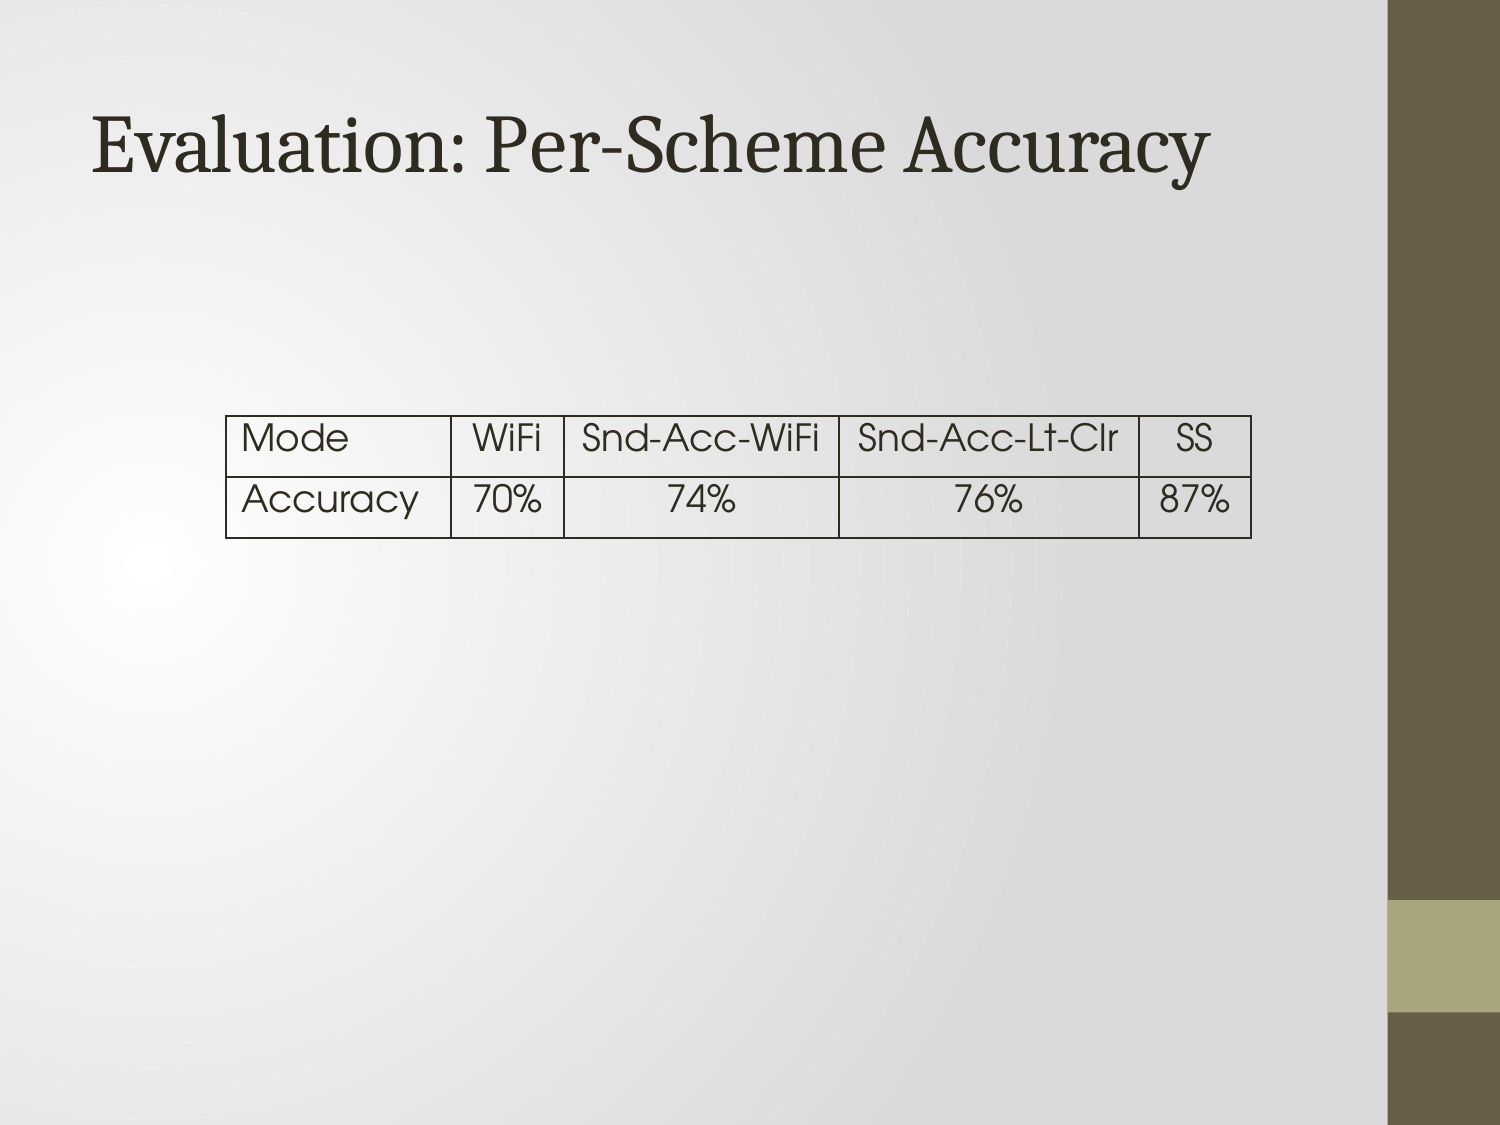

# Evaluation: Per-Scheme Accuracy
| Mode | WiFi | Snd-Acc-WiFi | Snd-Acc-Lt-Clr | SS |
| --- | --- | --- | --- | --- |
| Accuracy | 70% | 74% | 76% | 87% |